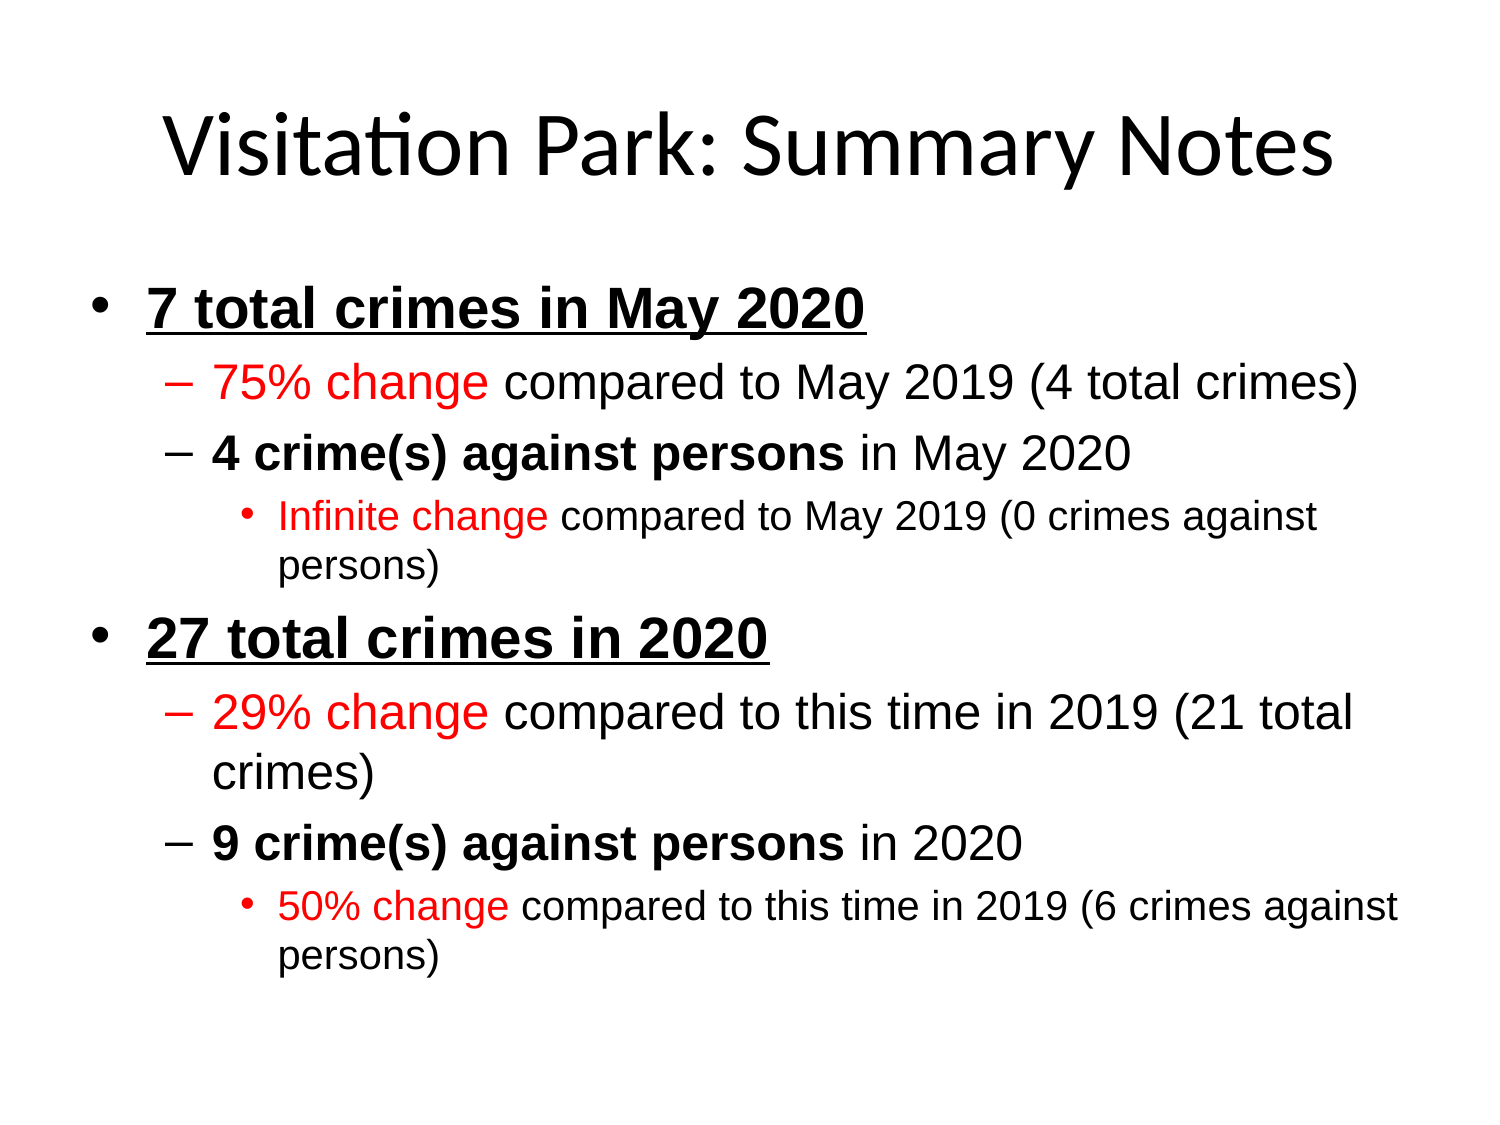

# Visitation Park: Summary Notes
7 total crimes in May 2020
75% change compared to May 2019 (4 total crimes)
4 crime(s) against persons in May 2020
Infinite change compared to May 2019 (0 crimes against persons)
27 total crimes in 2020
29% change compared to this time in 2019 (21 total crimes)
9 crime(s) against persons in 2020
50% change compared to this time in 2019 (6 crimes against persons)